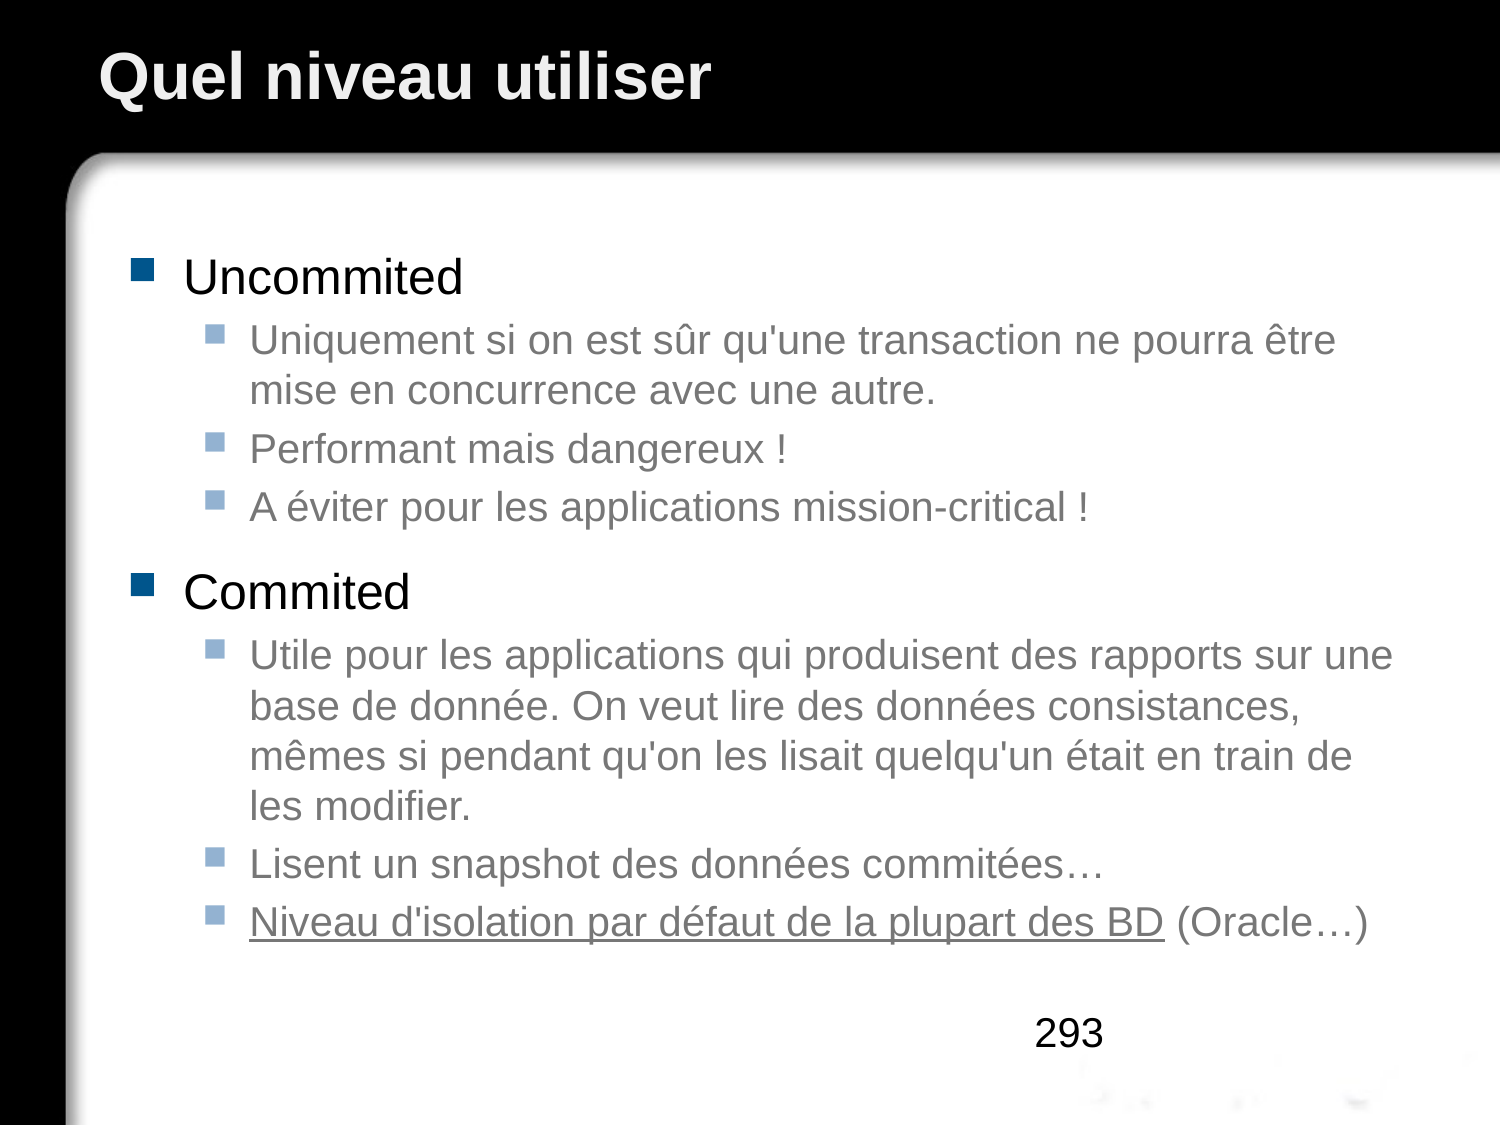

# Quel niveau utiliser
Uncommited
Uniquement si on est sûr qu'une transaction ne pourra être mise en concurrence avec une autre.
Performant mais dangereux !
A éviter pour les applications mission-critical !
Commited
Utile pour les applications qui produisent des rapports sur une base de donnée. On veut lire des données consistances, mêmes si pendant qu'on les lisait quelqu'un était en train de les modifier.
Lisent un snapshot des données commitées…
Niveau d'isolation par défaut de la plupart des BD (Oracle…)